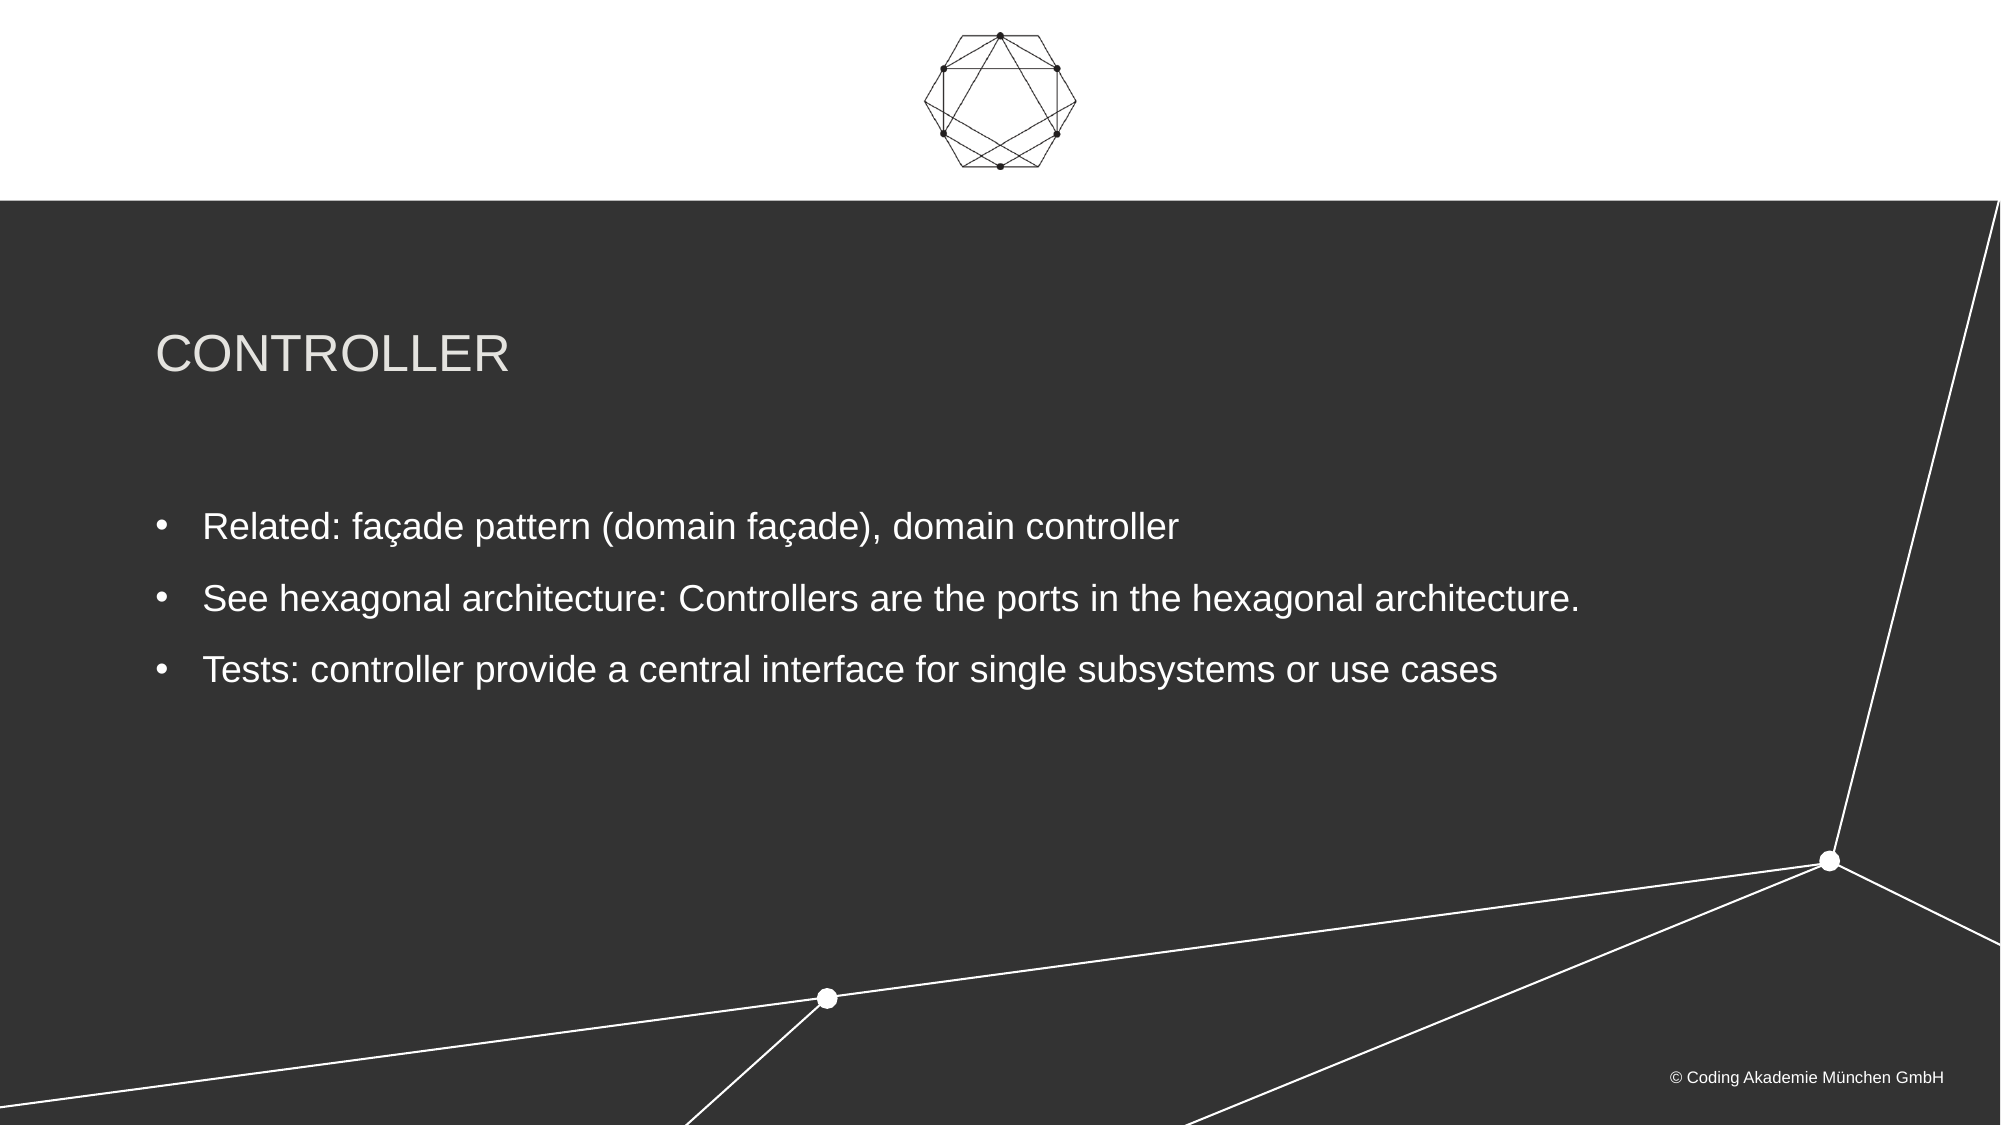

Controller
Related: façade pattern (domain façade), domain controller
See hexagonal architecture: Controllers are the ports in the hexagonal architecture.
Tests: controller provide a central interface for single subsystems or use cases
© Coding Akademie München GmbH